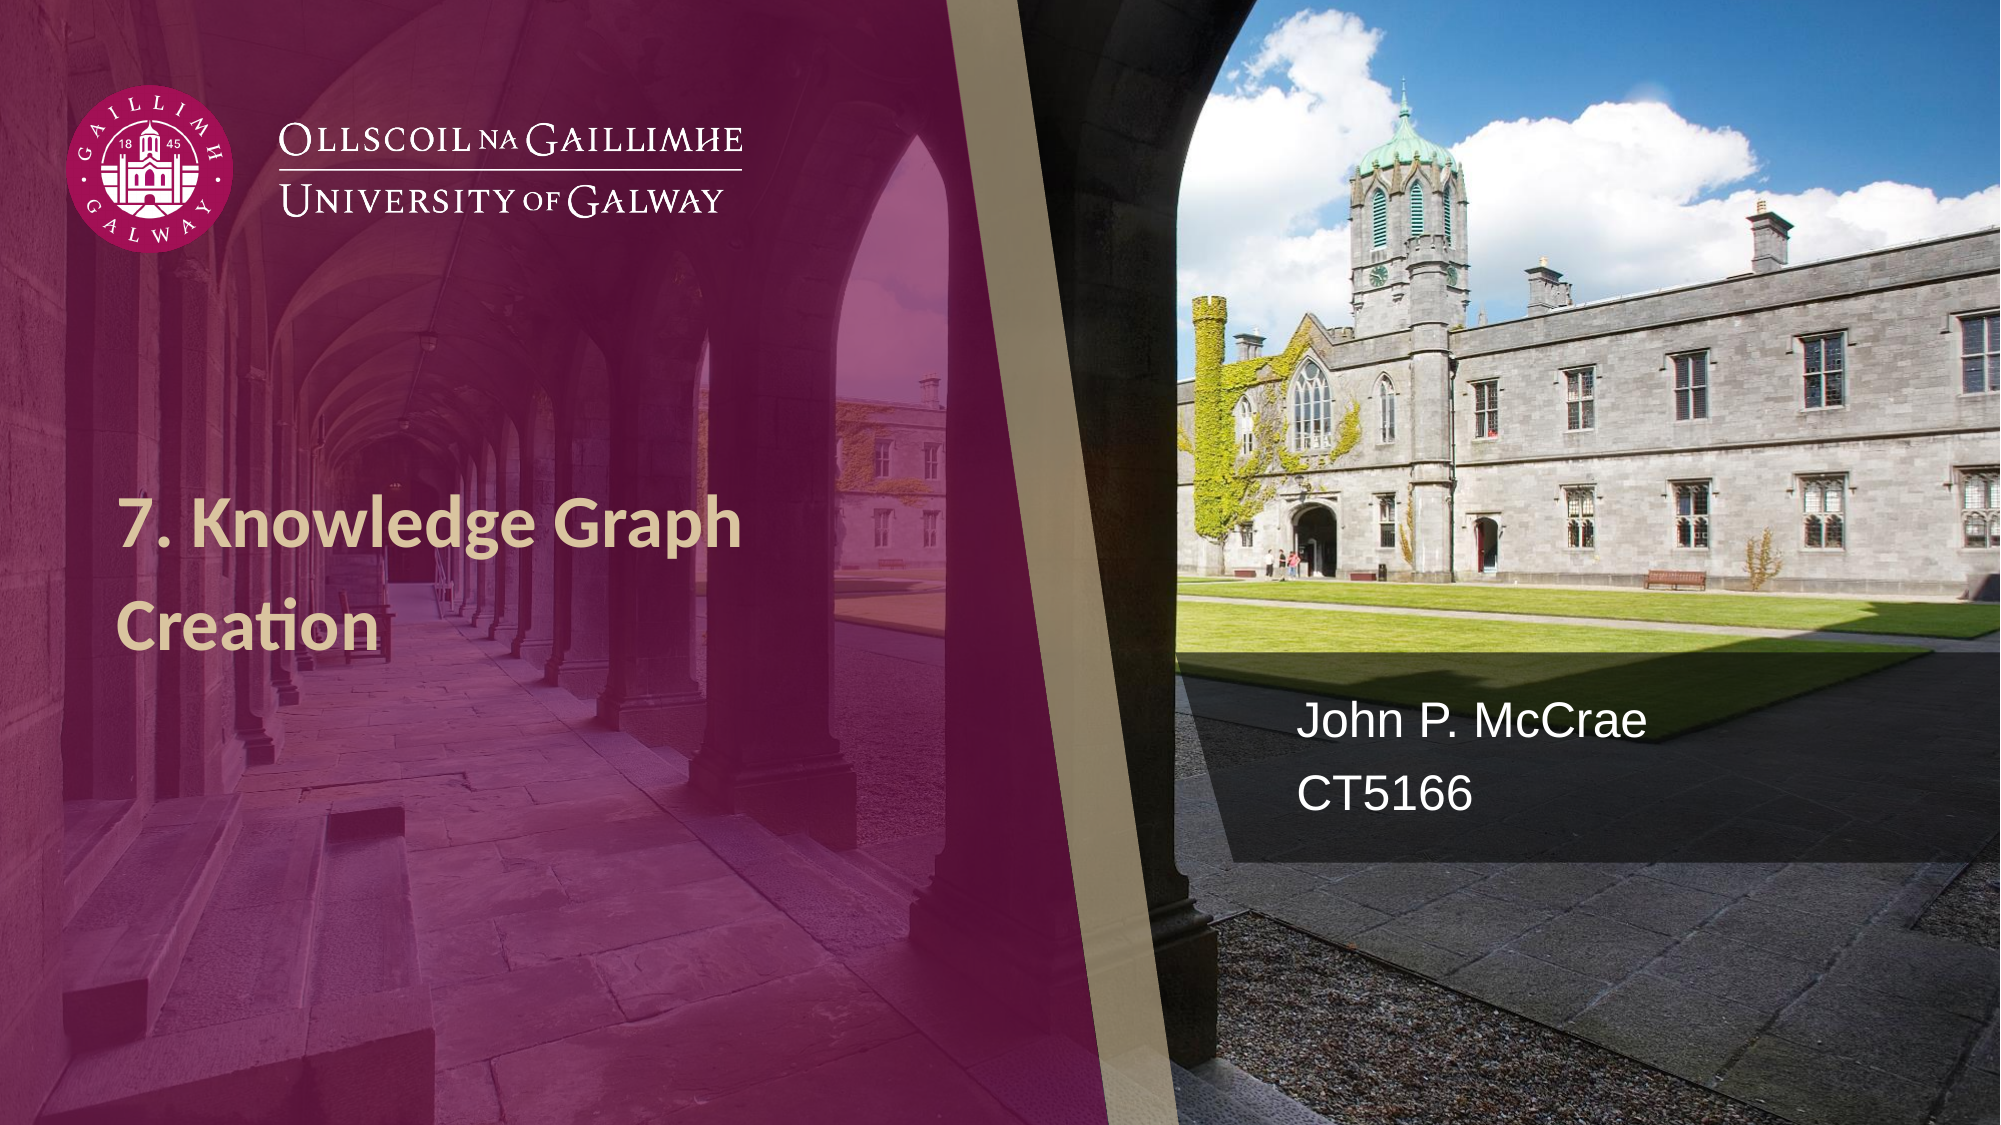

# 7. Knowledge Graph Creation
John P. McCrae
CT5166